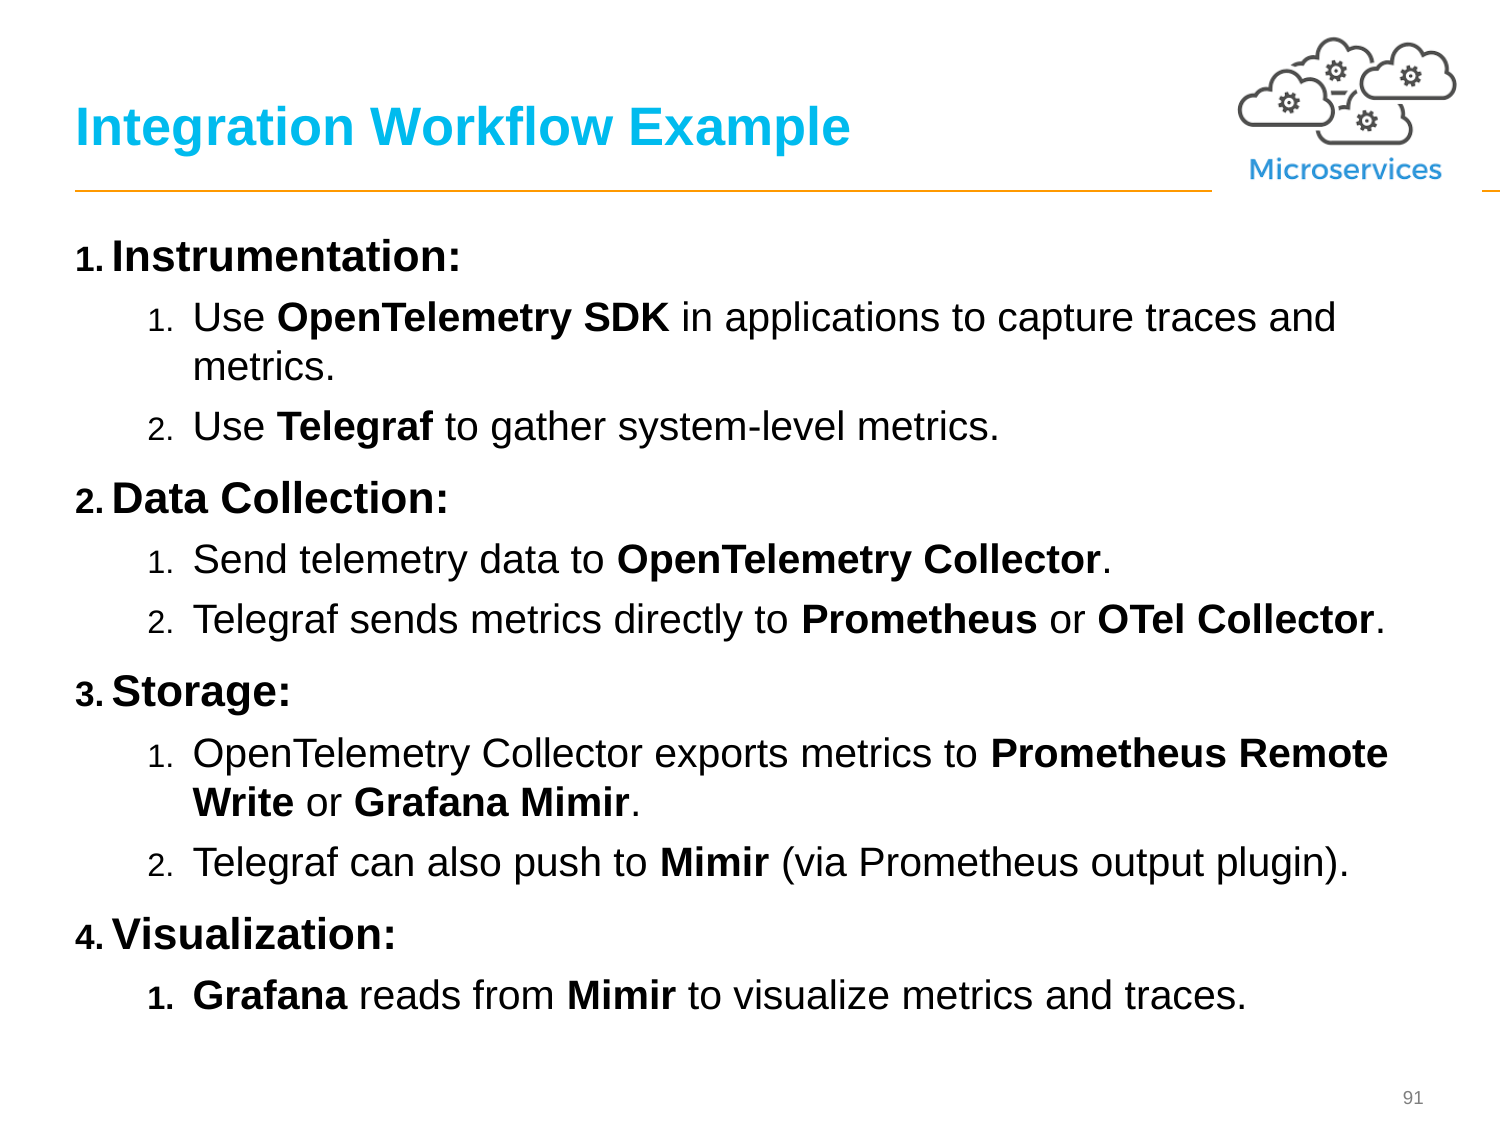

# Integration Workflow Example
Instrumentation:
Use OpenTelemetry SDK in applications to capture traces and metrics.
Use Telegraf to gather system-level metrics.
Data Collection:
Send telemetry data to OpenTelemetry Collector.
Telegraf sends metrics directly to Prometheus or OTel Collector.
Storage:
OpenTelemetry Collector exports metrics to Prometheus Remote Write or Grafana Mimir.
Telegraf can also push to Mimir (via Prometheus output plugin).
Visualization:
Grafana reads from Mimir to visualize metrics and traces.